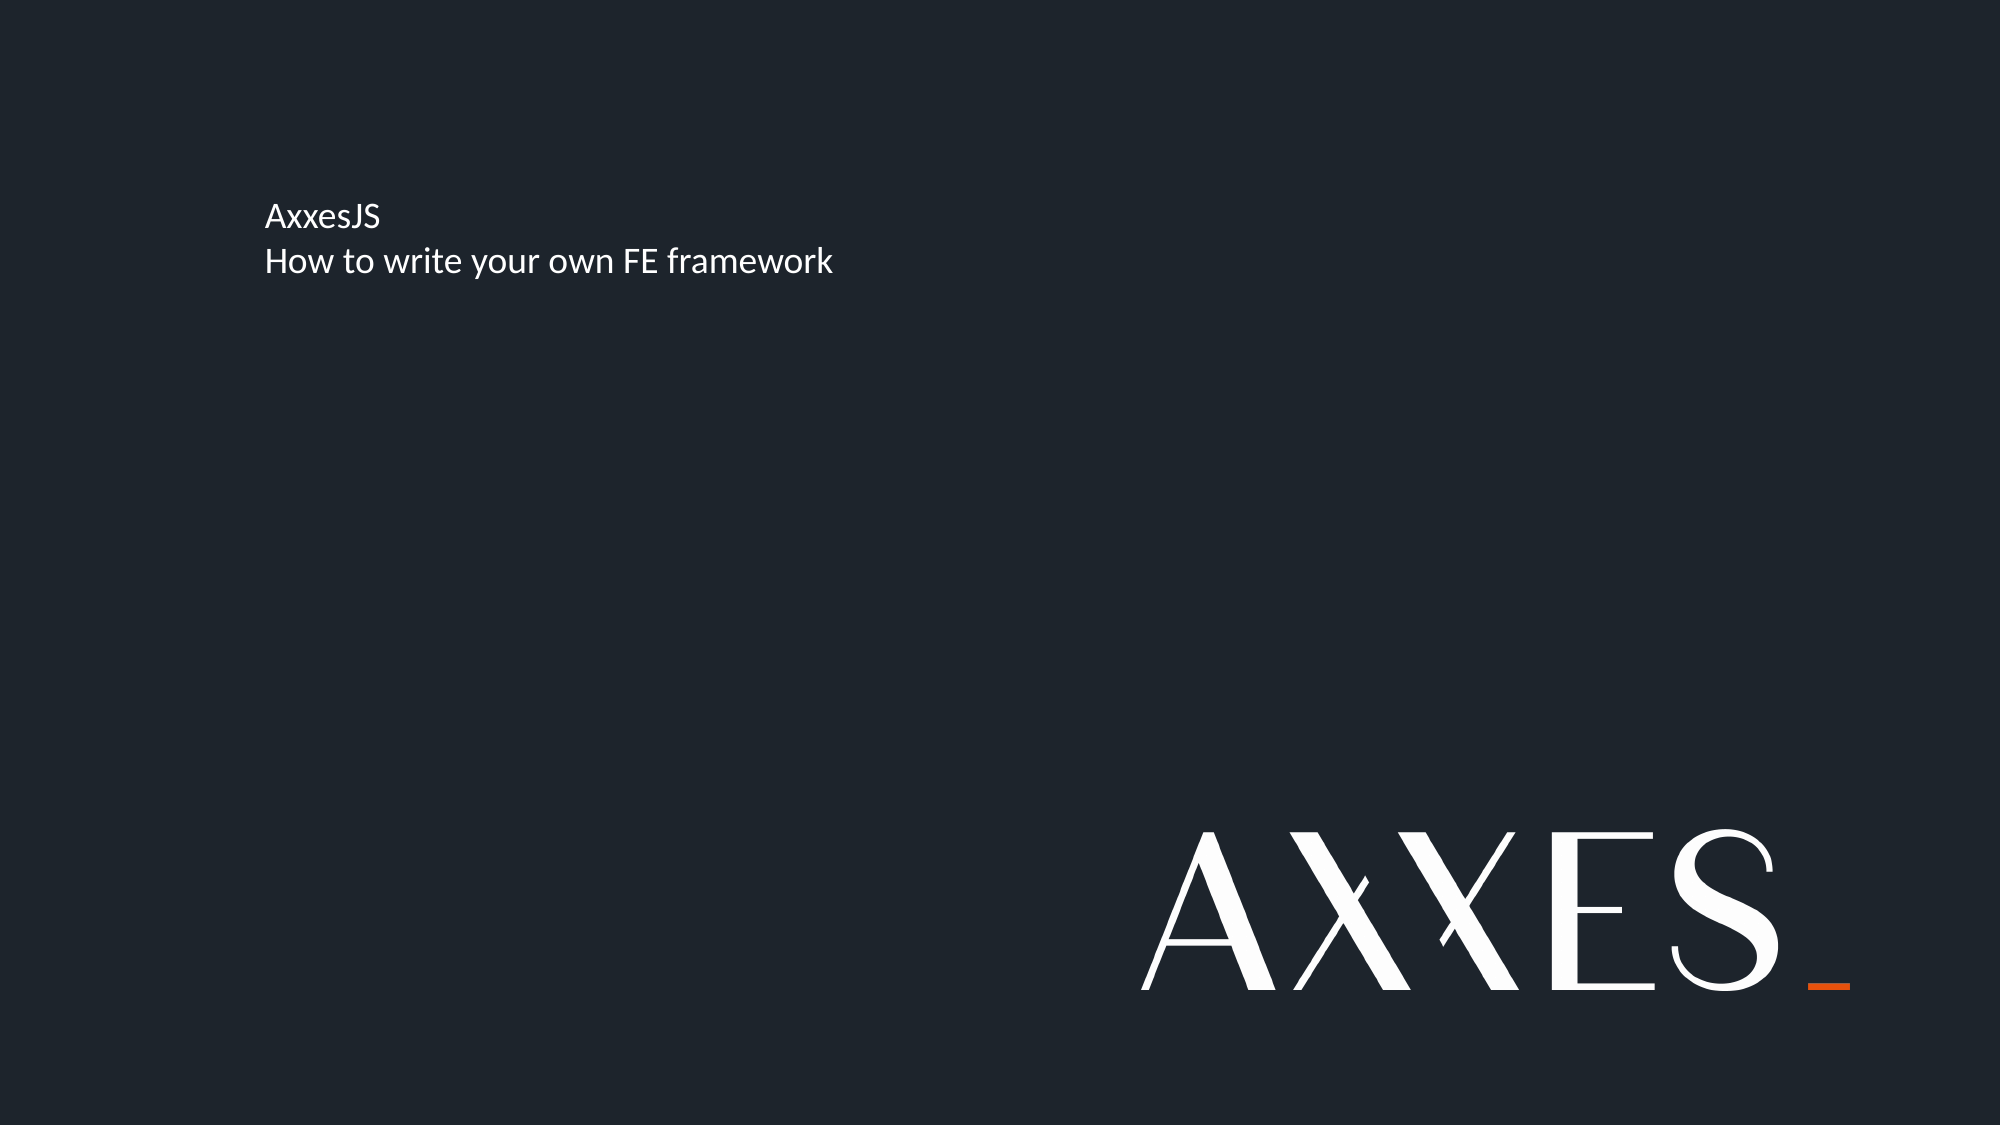

AxxesJS
How to write your own FE framework